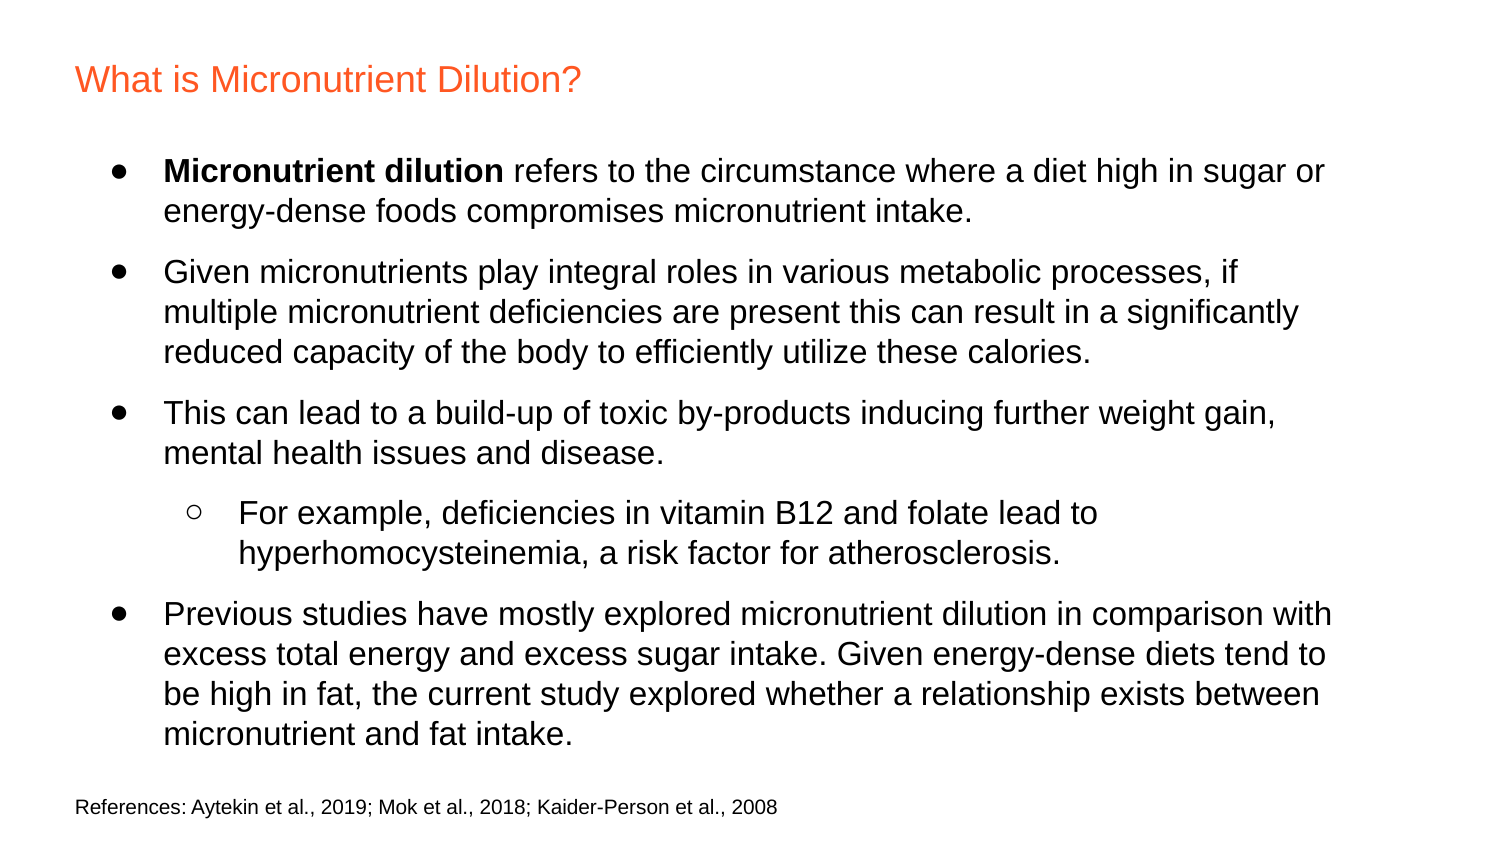

What is Micronutrient Dilution?
Micronutrient dilution refers to the circumstance where a diet high in sugar or energy-dense foods compromises micronutrient intake.
Given micronutrients play integral roles in various metabolic processes, if multiple micronutrient deficiencies are present this can result in a significantly reduced capacity of the body to efficiently utilize these calories.
This can lead to a build-up of toxic by-products inducing further weight gain, mental health issues and disease.
For example, deficiencies in vitamin B12 and folate lead to hyperhomocysteinemia, a risk factor for atherosclerosis.
Previous studies have mostly explored micronutrient dilution in comparison with excess total energy and excess sugar intake. Given energy-dense diets tend to be high in fat, the current study explored whether a relationship exists between micronutrient and fat intake.
References: Aytekin et al., 2019; Mok et al., 2018; Kaider-Person et al., 2008